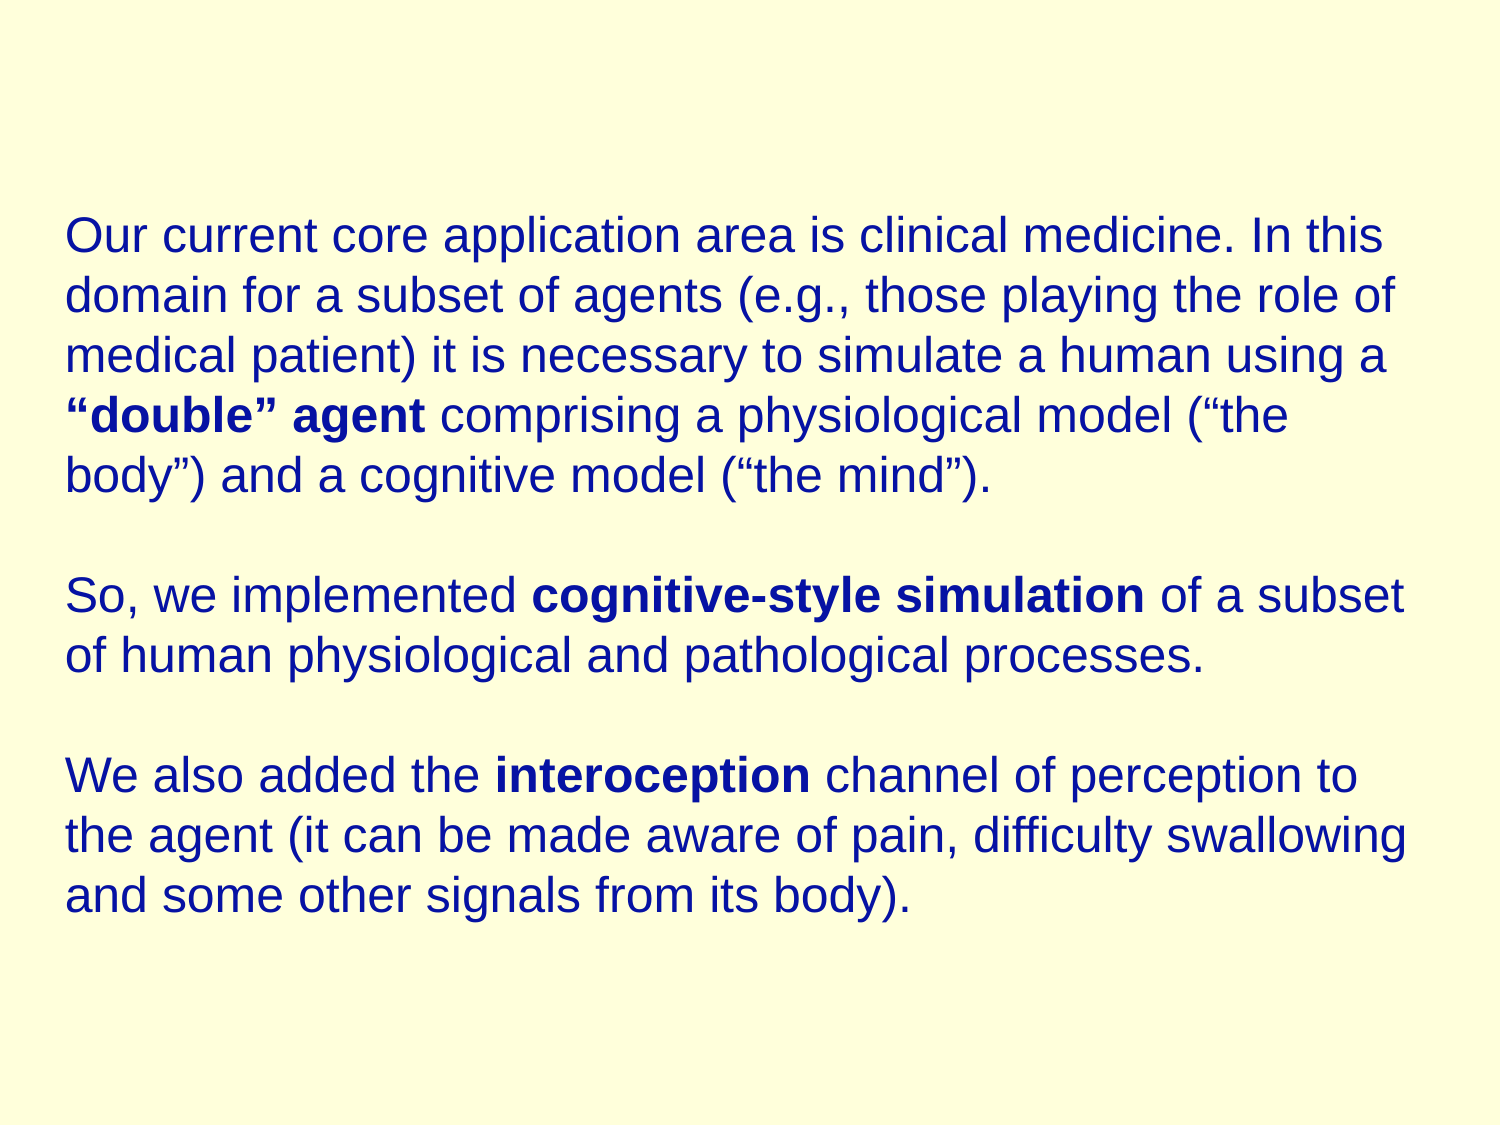

Our current core application area is clinical medicine. In this
domain for a subset of agents (e.g., those playing the role of medical patient) it is necessary to simulate a human using a “double” agent comprising a physiological model (“the body”) and a cognitive model (“the mind”).

So, we implemented cognitive-style simulation of a subset of human physiological and pathological processes.

We also added the interoception channel of perception to
the agent (it can be made aware of pain, difficulty swallowing and some other signals from its body).